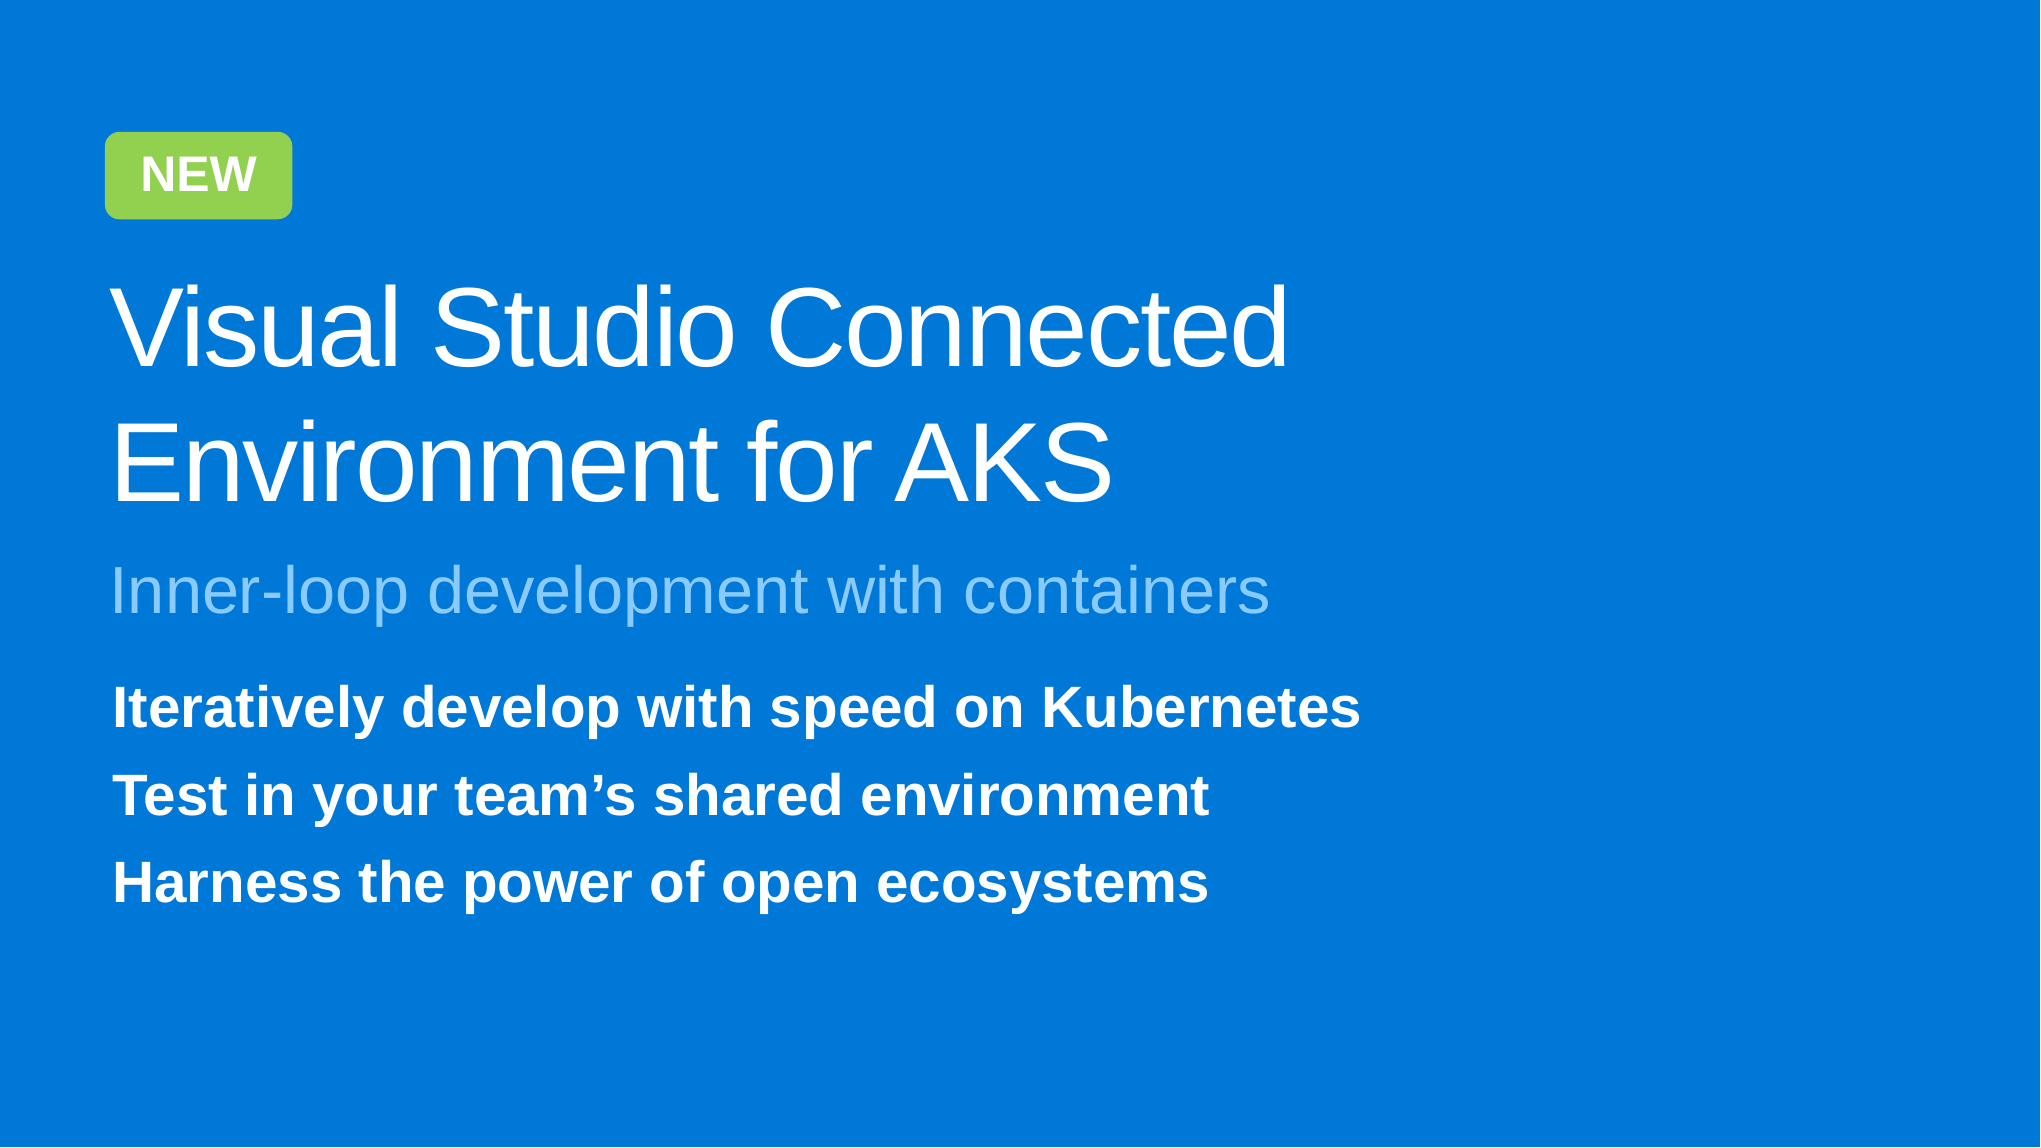

NEW
Visual Studio Connected Environment for AKS
Inner-loop development with containers
Iteratively develop with speed on Kubernetes
Test in your team’s shared environment
Harness the power of open ecosystems